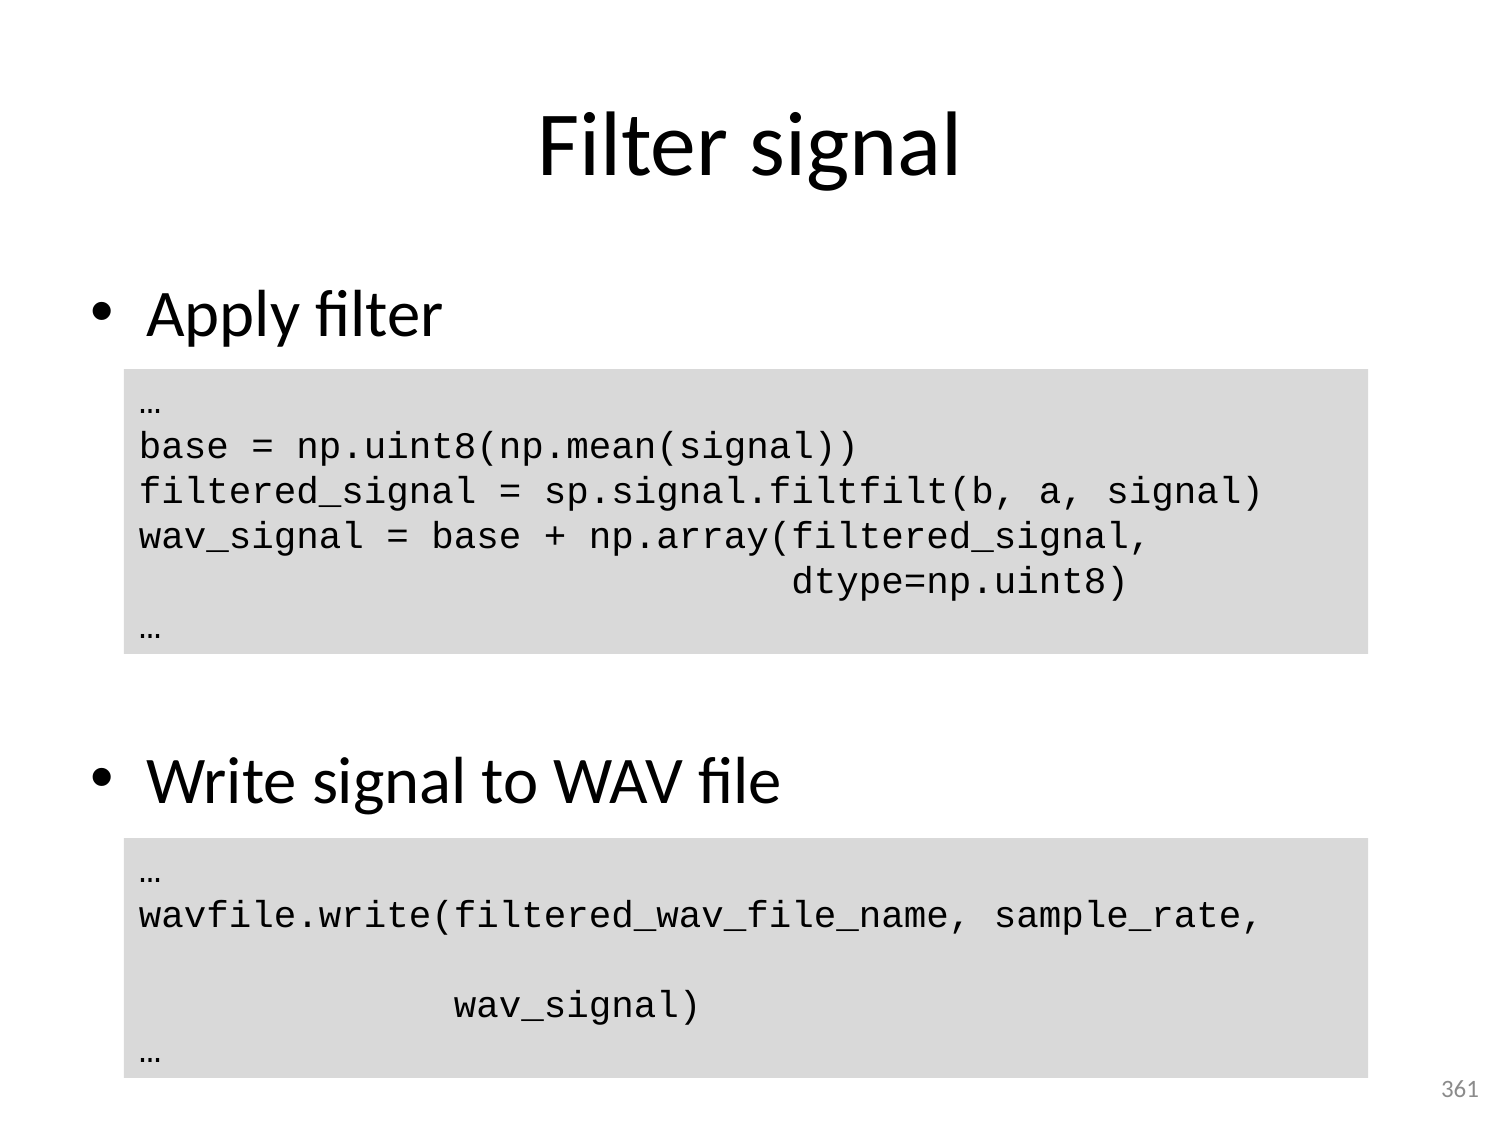

# Filter signal
Apply filter

Write signal to WAV file
…
base = np.uint8(np.mean(signal))
filtered_signal = sp.signal.filtfilt(b, a, signal)
wav_signal = base + np.array(filtered_signal,
                             dtype=np.uint8)
…
…
wavfile.write(filtered_wav_file_name, sample_rate,
              wav_signal)
…
361